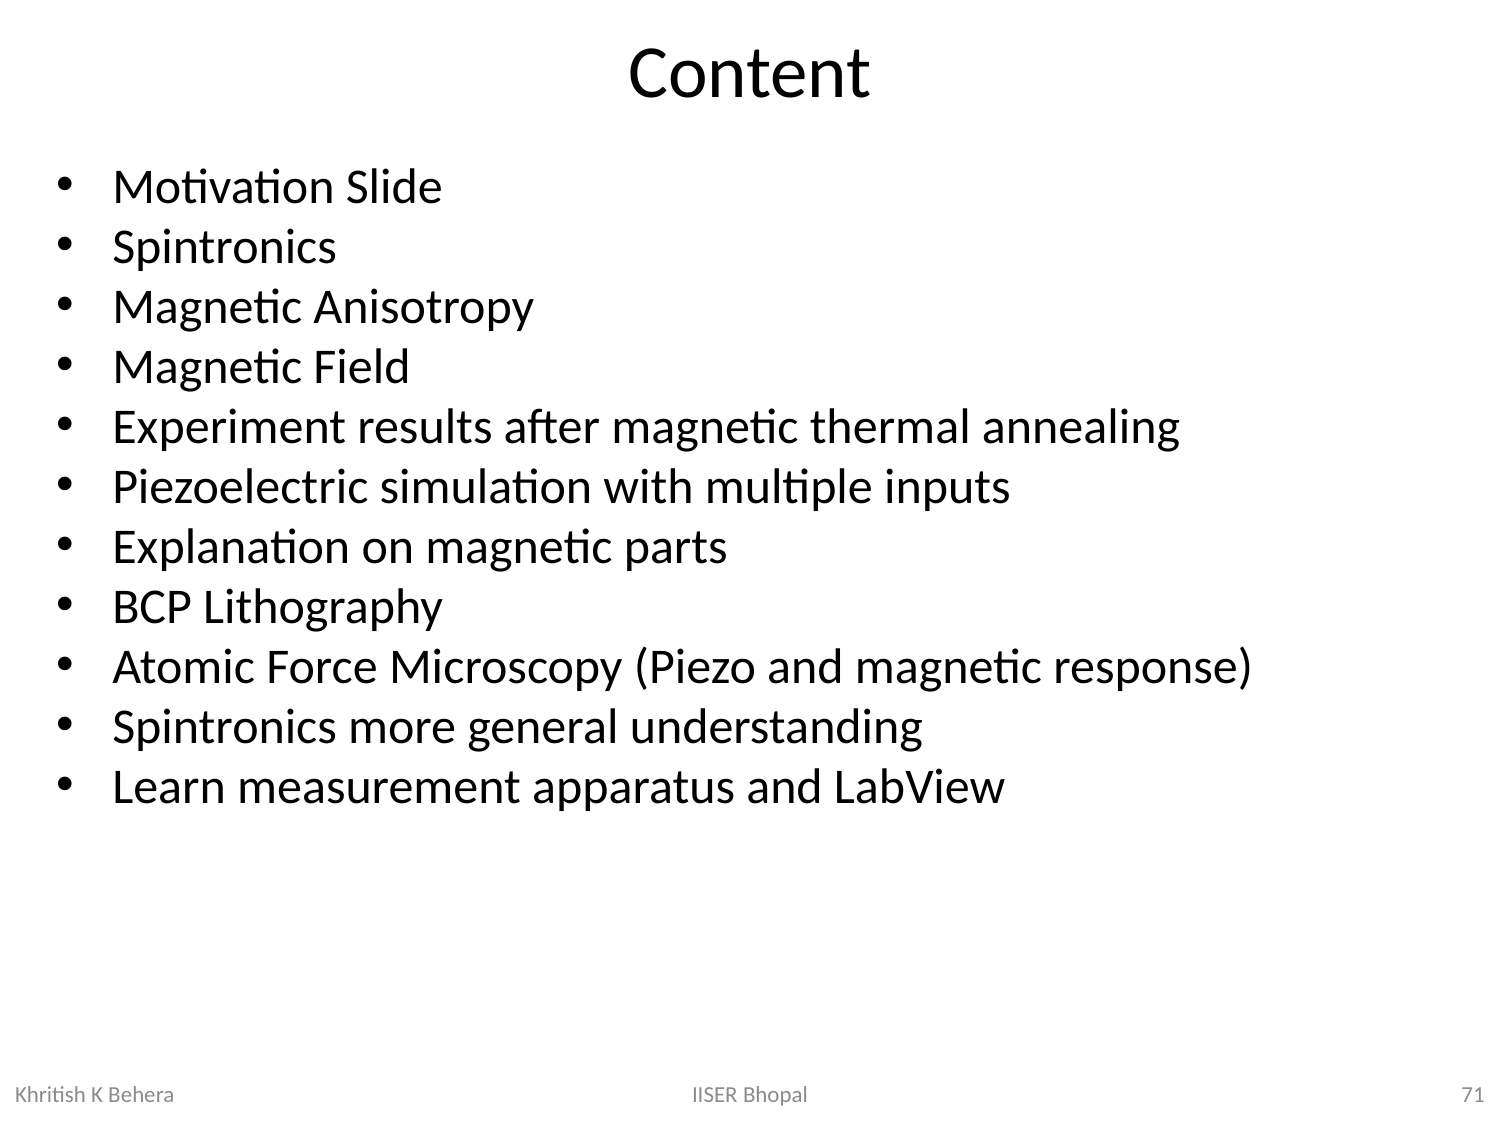

# Content
Motivation Slide
Spintronics
Magnetic Anisotropy
Magnetic Field
Experiment results after magnetic thermal annealing
Piezoelectric simulation with multiple inputs
Explanation on magnetic parts
BCP Lithography
Atomic Force Microscopy (Piezo and magnetic response)
Spintronics more general understanding
Learn measurement apparatus and LabView
71
IISER Bhopal
Khritish K Behera